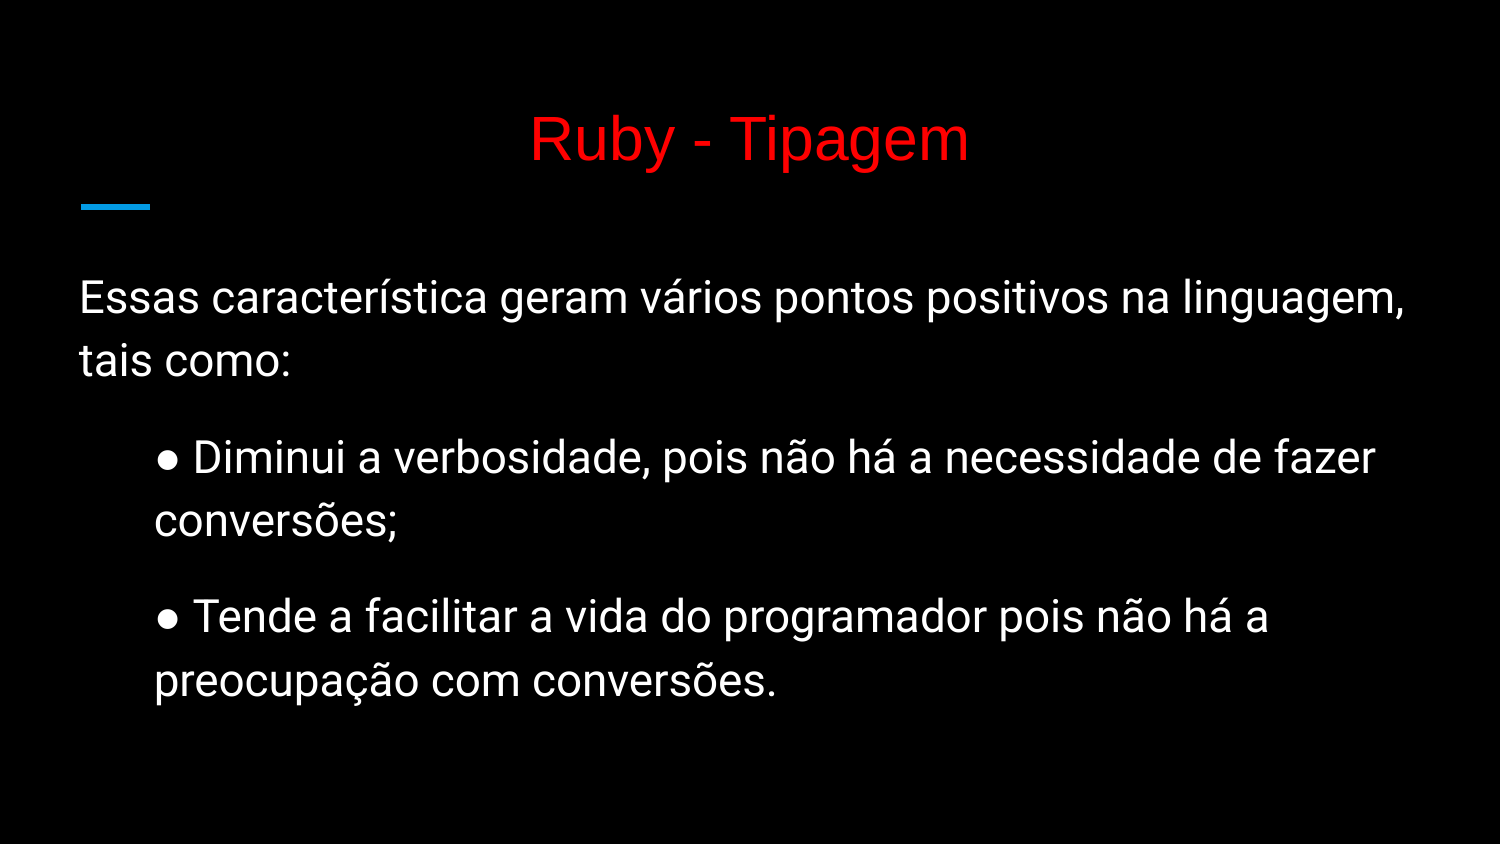

# Ruby - Tipagem
Essas característica geram vários pontos positivos na linguagem, tais como:
● Diminui a verbosidade, pois não há a necessidade de fazer conversões;
● Tende a facilitar a vida do programador pois não há a preocupação com conversões.